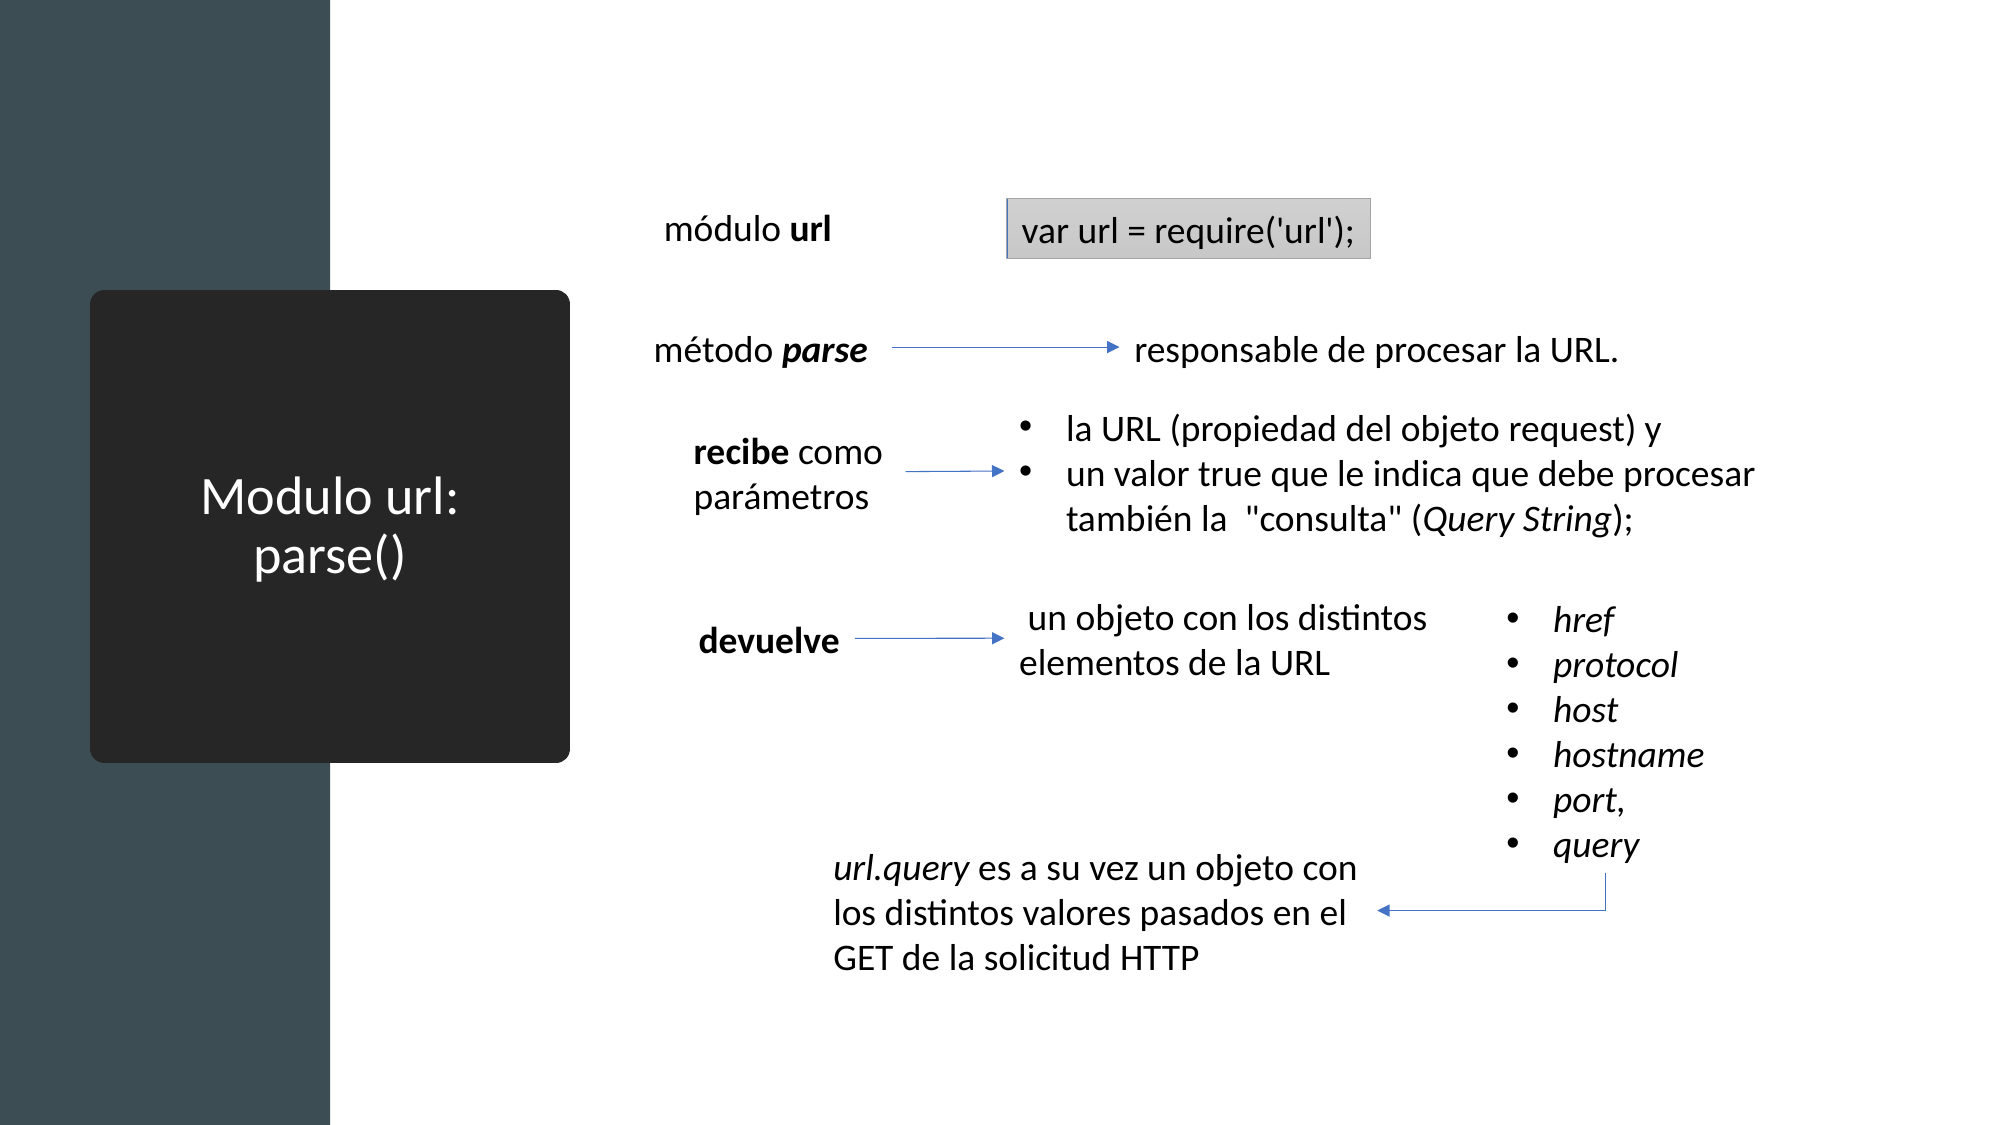

módulo url
var url = require('url');
# Modulo url: parse()
método parse
responsable de procesar la URL.
la URL (propiedad del objeto request) y
un valor true que le indica que debe procesar también la  "consulta" (Query String);
recibe como parámetros
 un objeto con los distintos elementos de la URL
href
protocol
host
hostname
port,
query
devuelve
url.query es a su vez un objeto con los distintos valores pasados en el GET de la solicitud HTTP